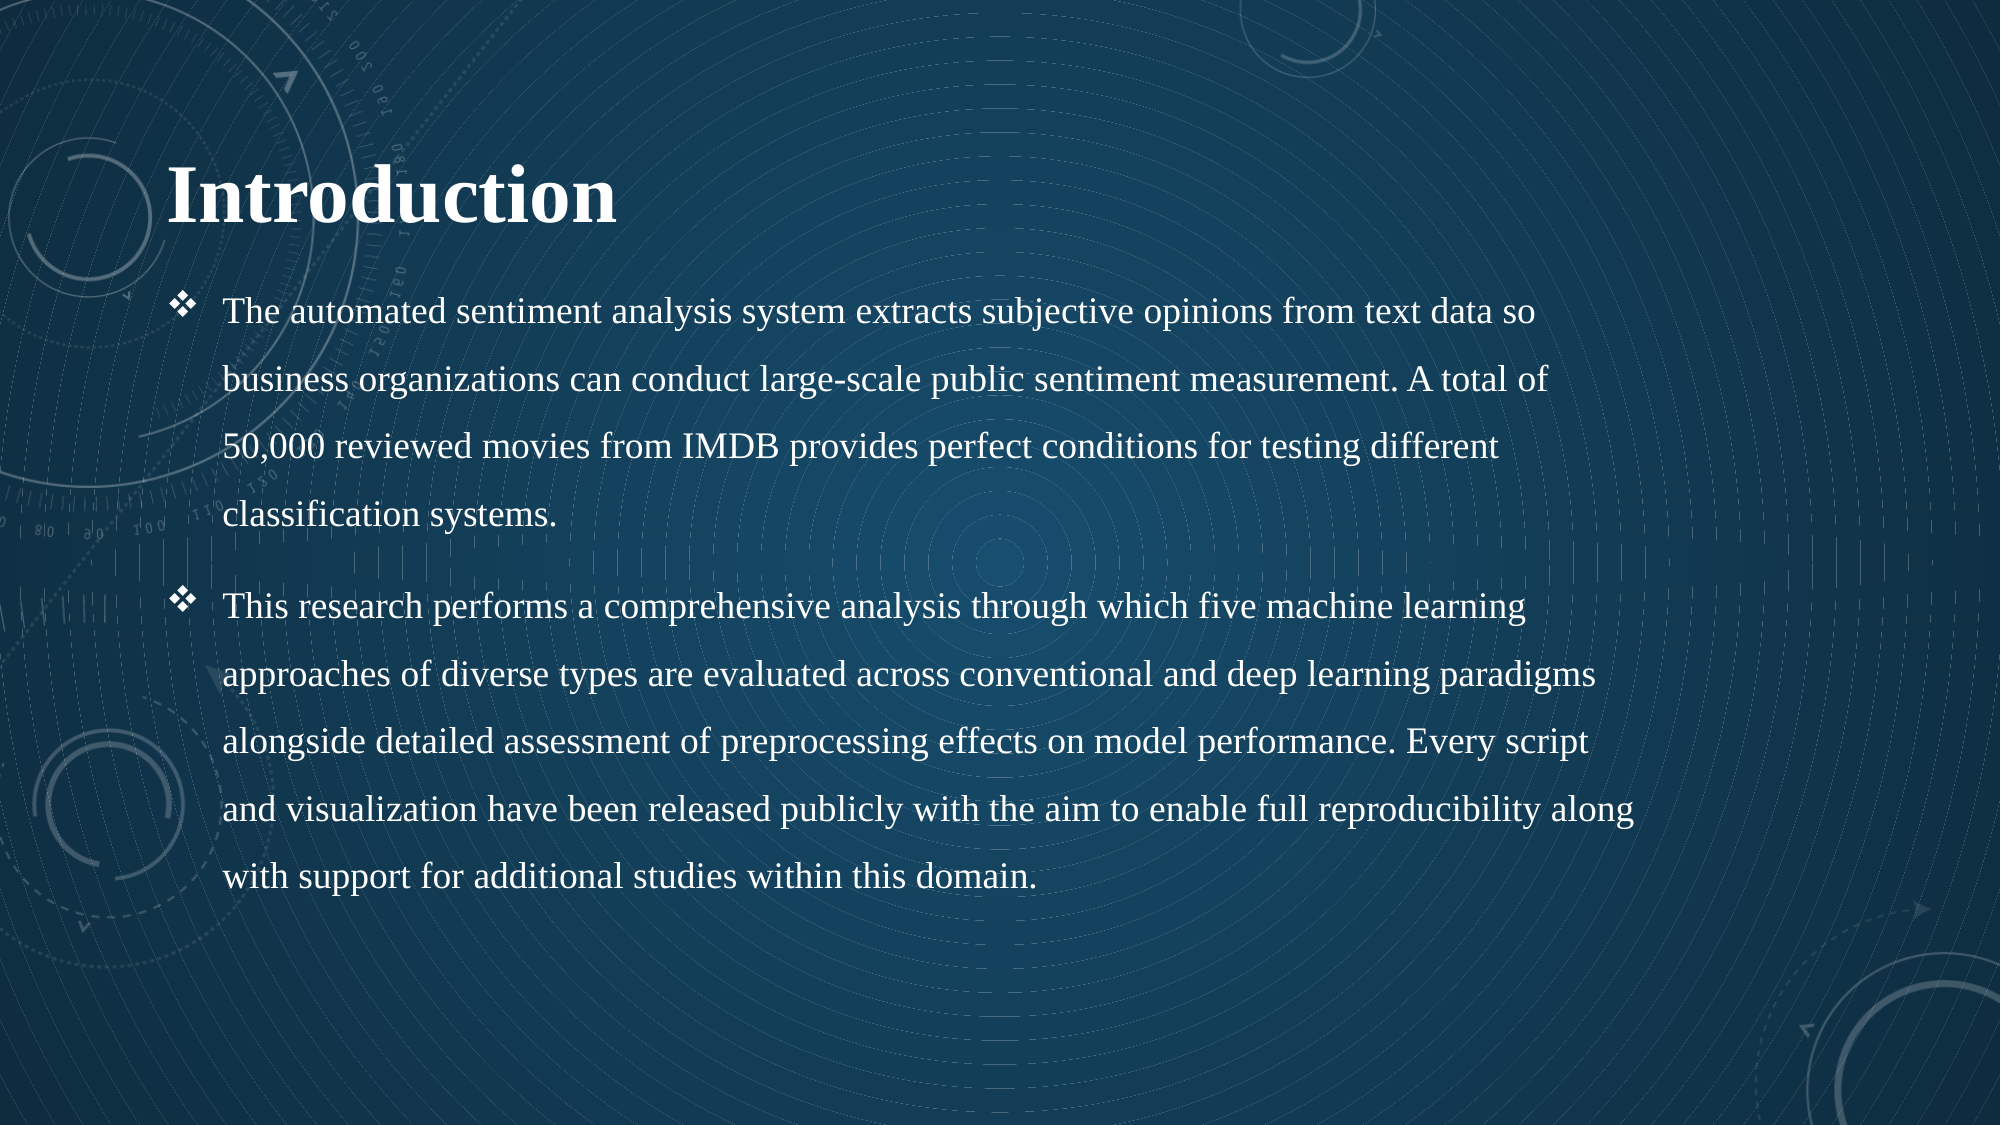

Introduction
The automated sentiment analysis system extracts subjective opinions from text data so business organizations can conduct large-scale public sentiment measurement. A total of 50,000 reviewed movies from IMDB provides perfect conditions for testing different classification systems.
This research performs a comprehensive analysis through which five machine learning approaches of diverse types are evaluated across conventional and deep learning paradigms alongside detailed assessment of preprocessing effects on model performance. Every script and visualization have been released publicly with the aim to enable full reproducibility along with support for additional studies within this domain.